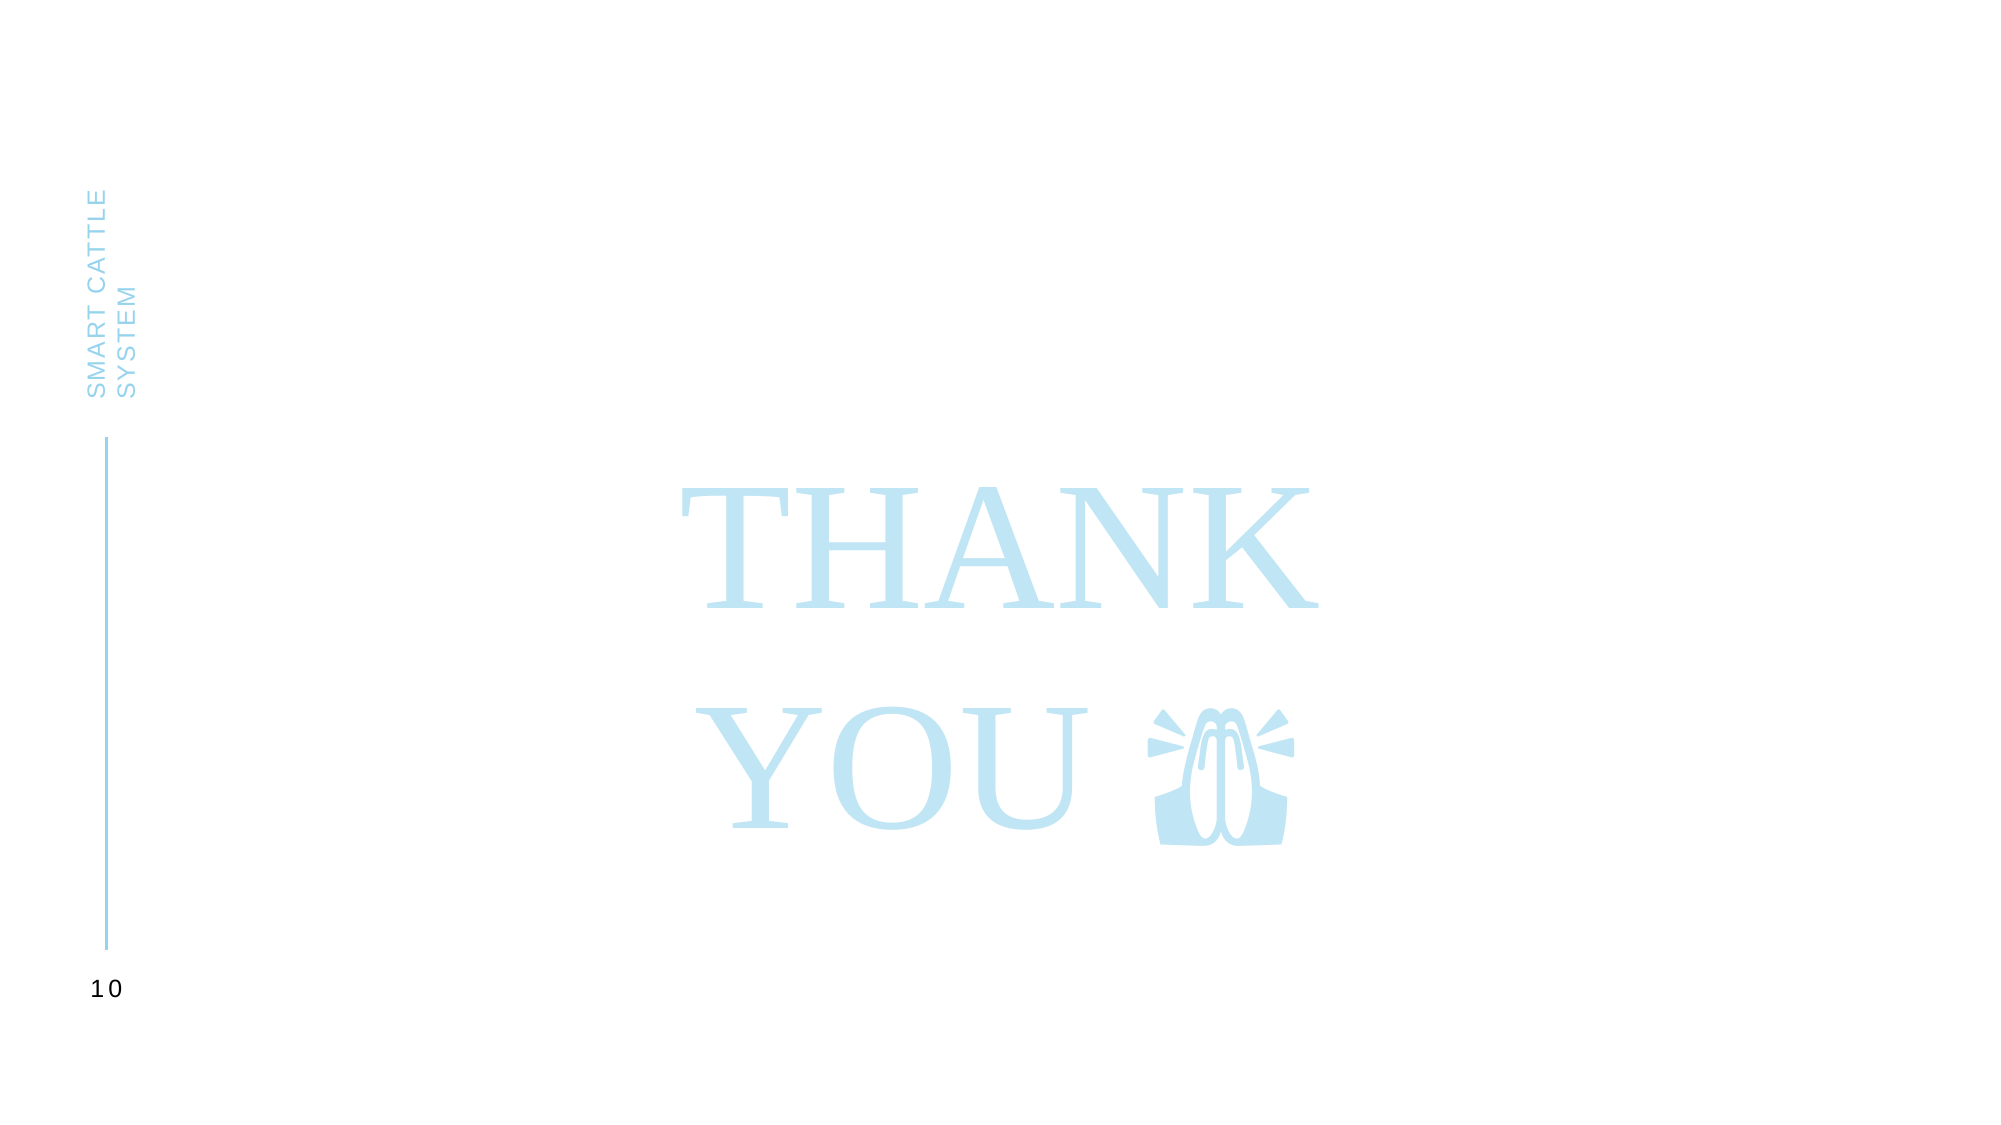

Smart cattle system
THANK YOU 🙏
10